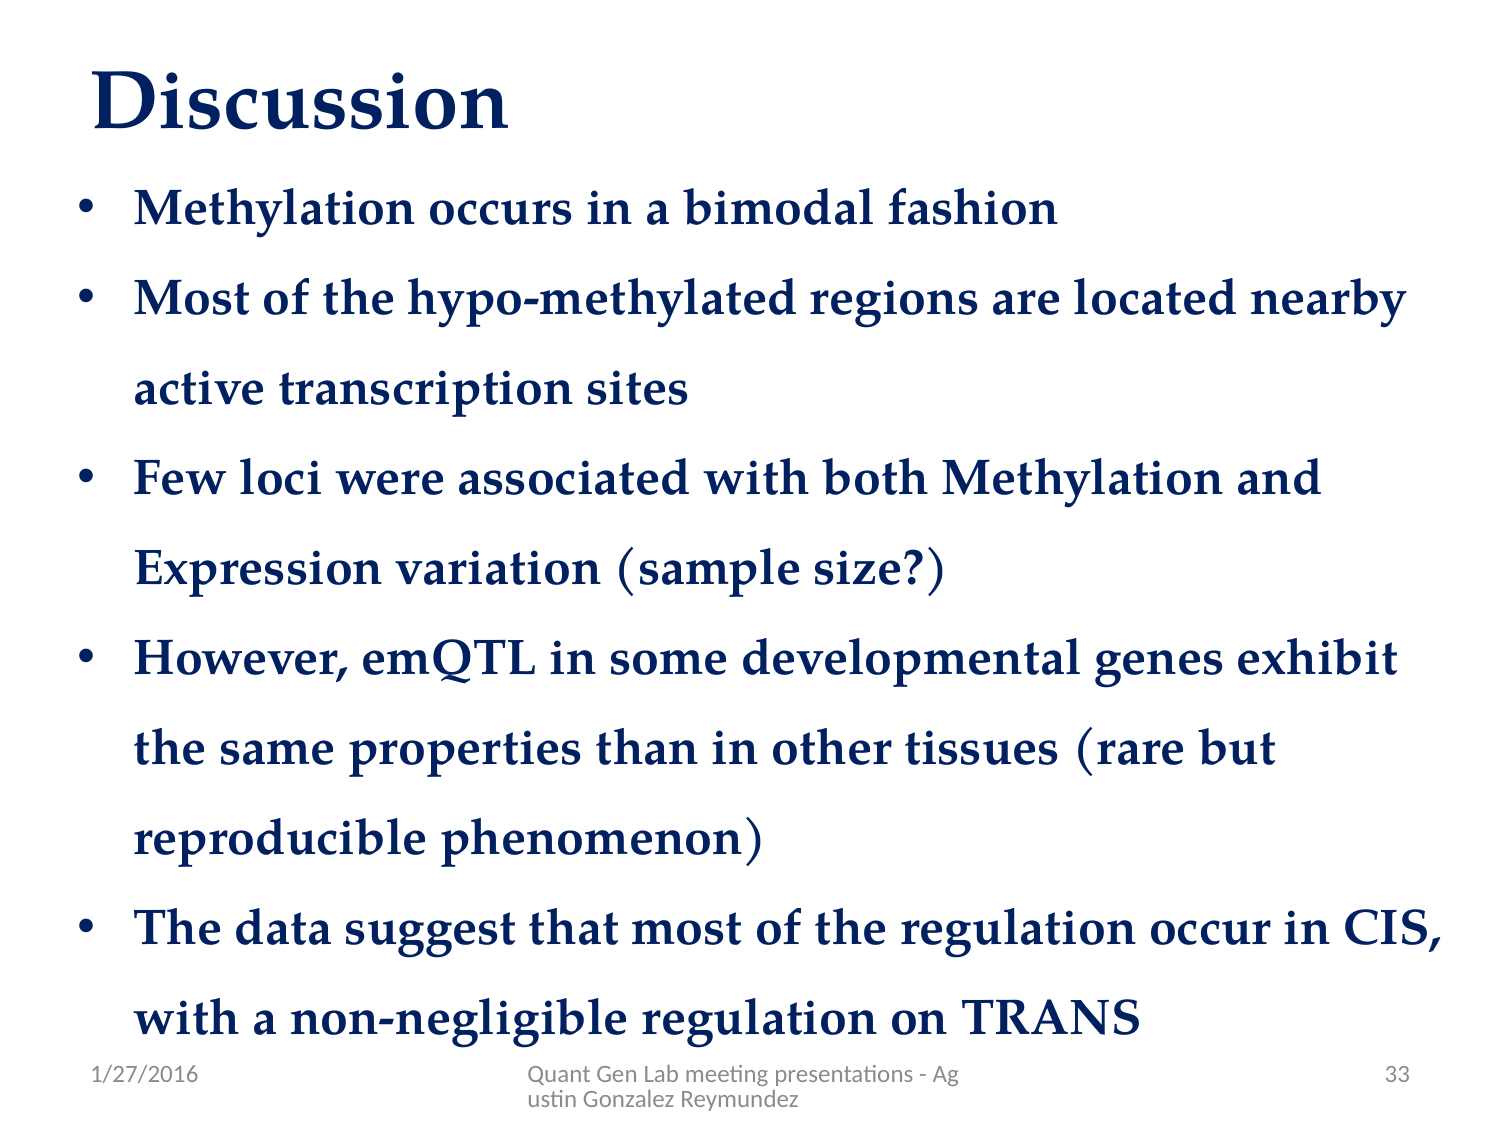

Discussion
Methylation occurs in a bimodal fashion
Most of the hypo-methylated regions are located nearby active transcription sites
Few loci were associated with both Methylation and Expression variation (sample size?)
However, emQTL in some developmental genes exhibit the same properties than in other tissues (rare but reproducible phenomenon)
The data suggest that most of the regulation occur in CIS, with a non-negligible regulation on TRANS
1/27/2016
Quant Gen Lab meeting presentations - Agustin Gonzalez Reymundez
33